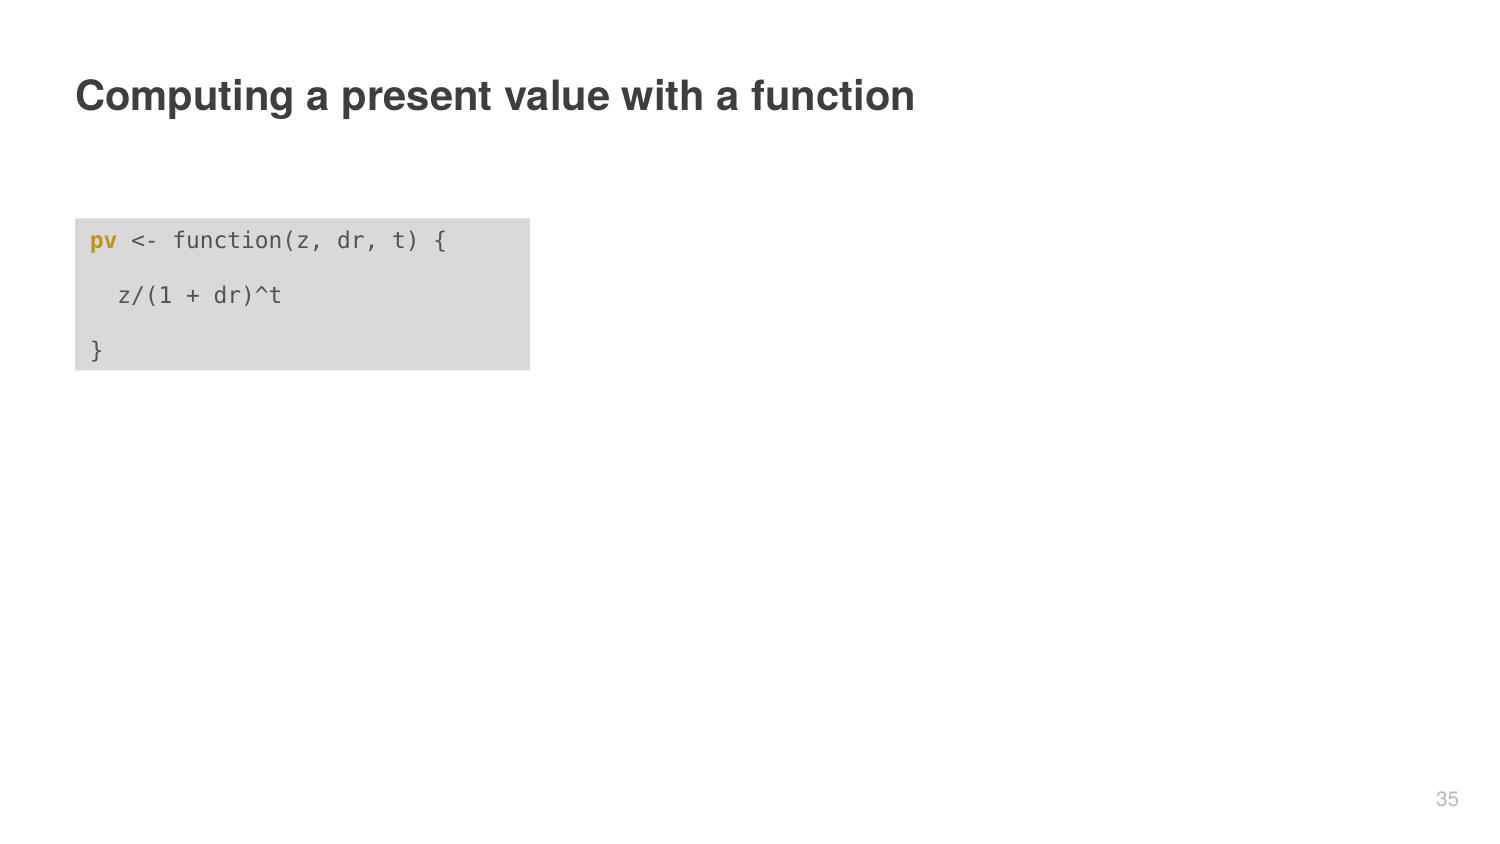

# Computing a present value with a function
pv <- function(z, dr, t) {

  z/(1 + dr)^t

}
35